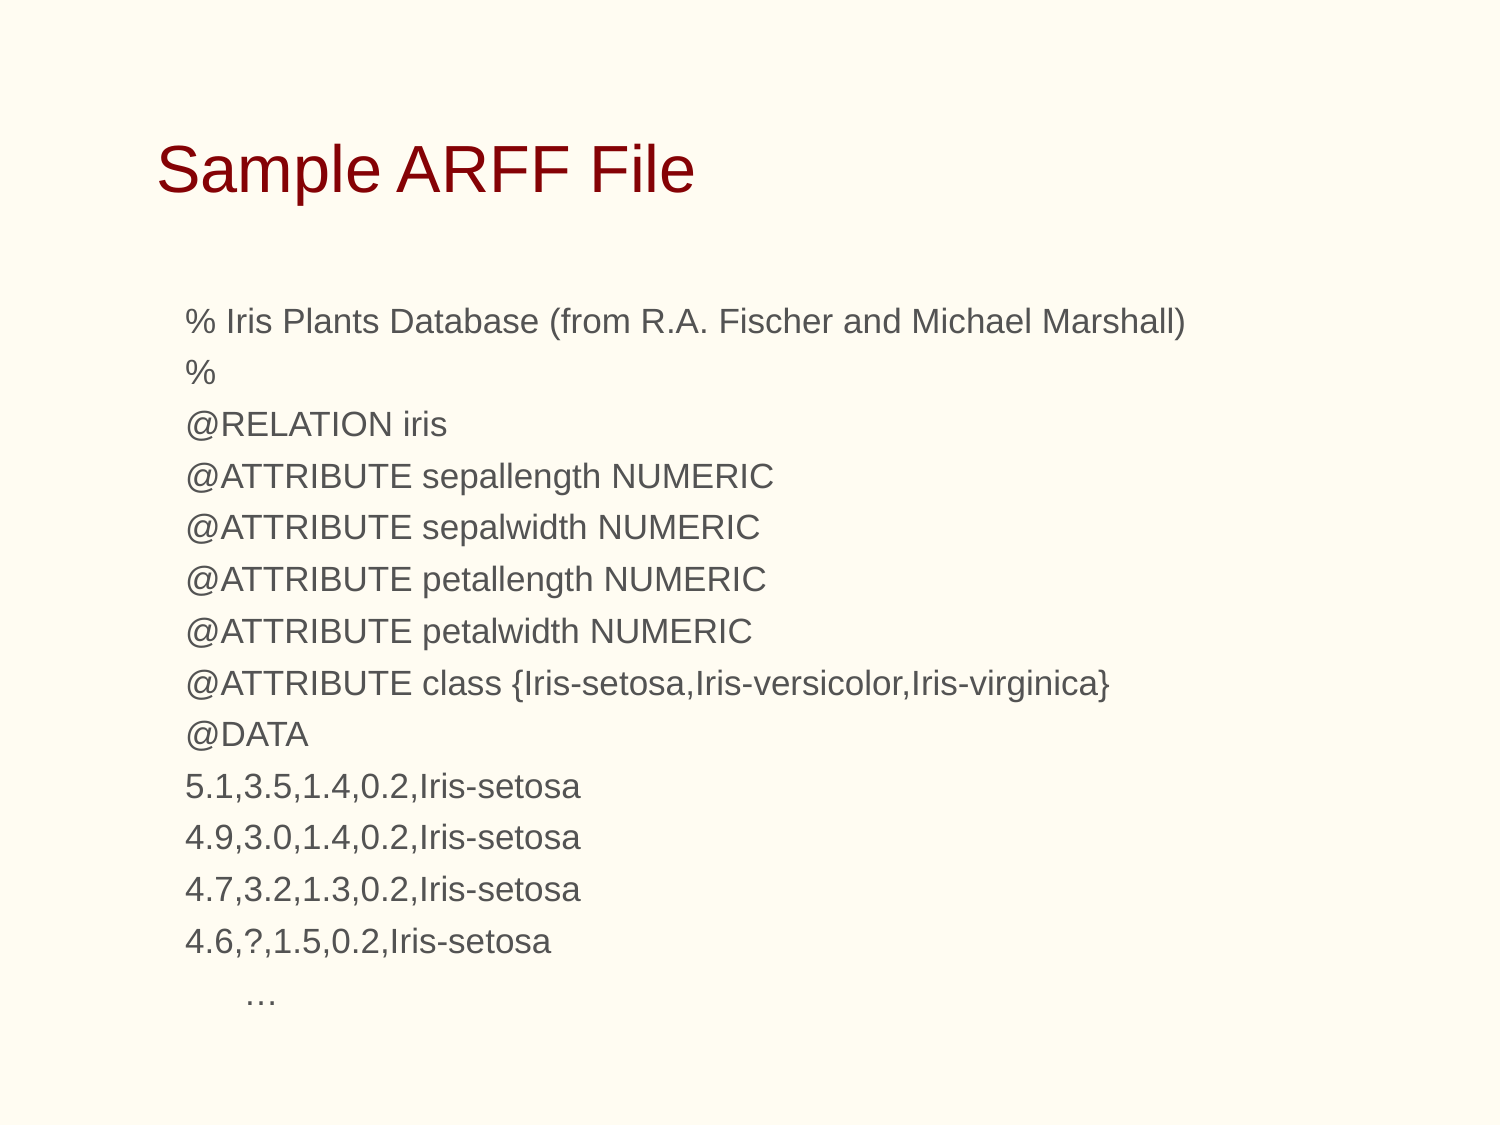

# Sample ARFF File
% Iris Plants Database (from R.A. Fischer and Michael Marshall)
%
@RELATION iris
@ATTRIBUTE sepallength NUMERIC
@ATTRIBUTE sepalwidth NUMERIC
@ATTRIBUTE petallength NUMERIC
@ATTRIBUTE petalwidth NUMERIC
@ATTRIBUTE class {Iris-setosa,Iris-versicolor,Iris-virginica}
@DATA
5.1,3.5,1.4,0.2,Iris-setosa
4.9,3.0,1.4,0.2,Iris-setosa
4.7,3.2,1.3,0.2,Iris-setosa
4.6,?,1.5,0.2,Iris-setosa
      …